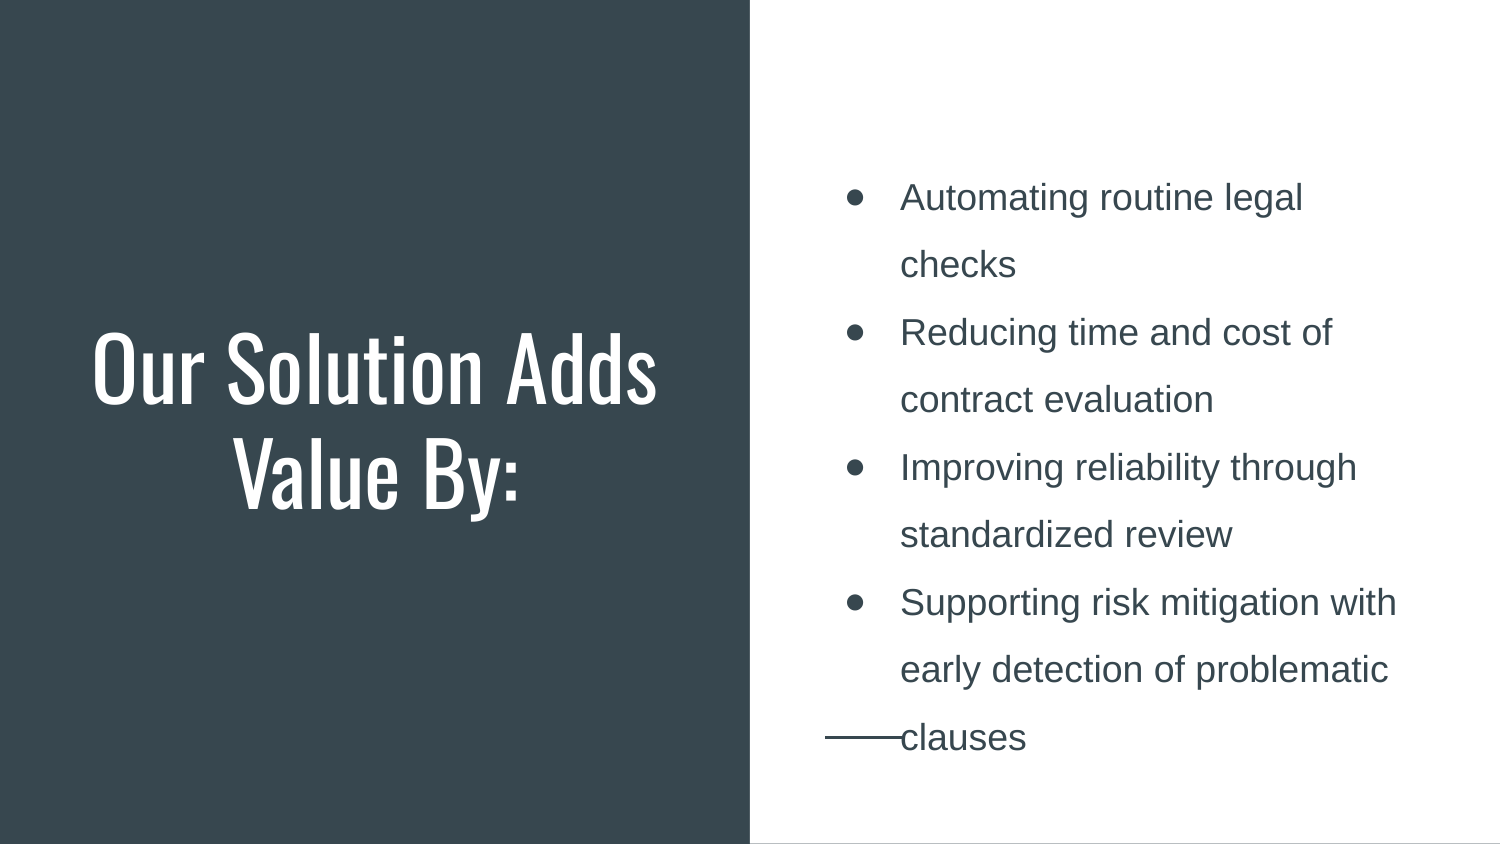

Automating routine legal checks
Reducing time and cost of contract evaluation
Improving reliability through standardized review
Supporting risk mitigation with early detection of problematic clauses
# Our Solution Adds Value By: